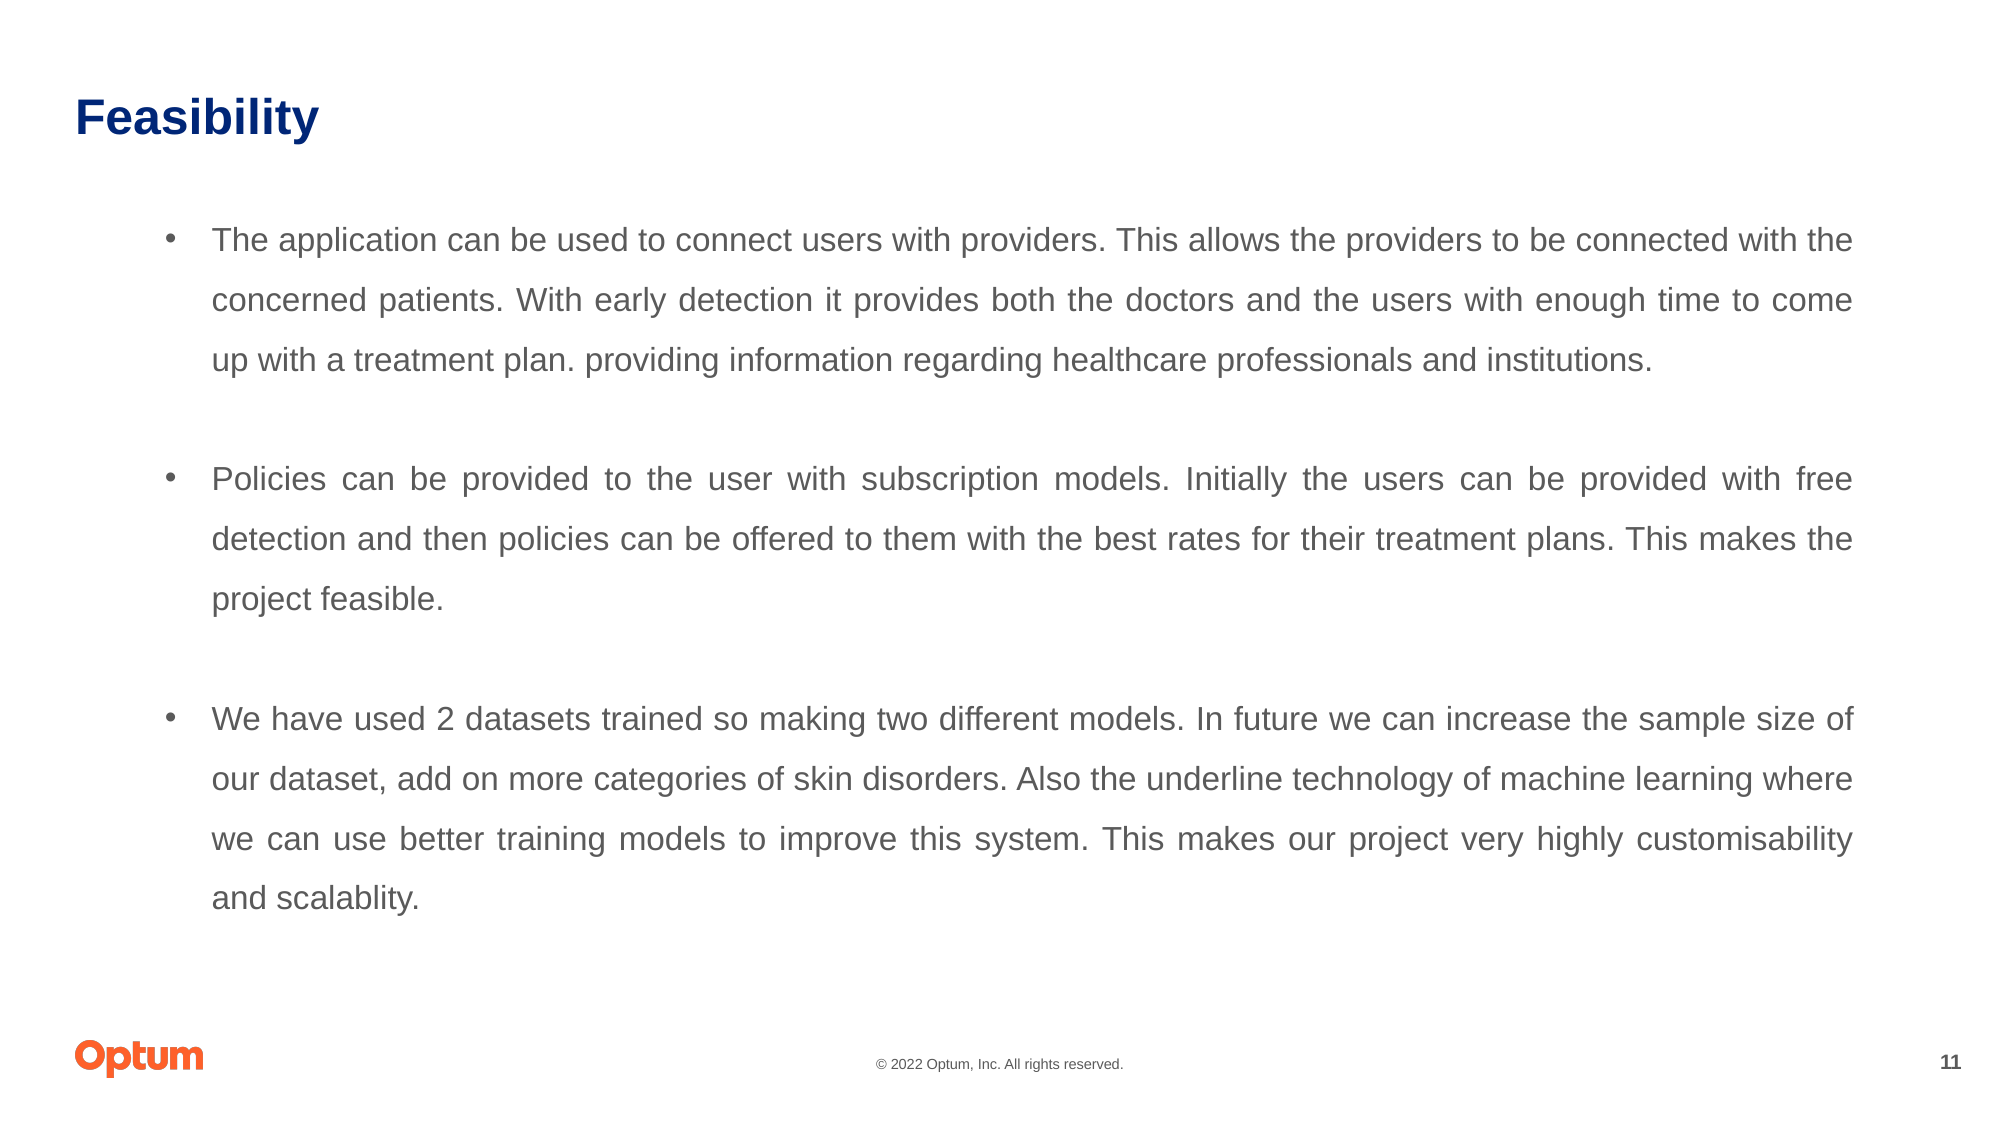

# Feasibility
The application can be used to connect users with providers. This allows the providers to be connected with the concerned patients. With early detection it provides both the doctors and the users with enough time to come up with a treatment plan. providing information regarding healthcare professionals and institutions.

Policies can be provided to the user with subscription models. Initially the users can be provided with free detection and then policies can be offered to them with the best rates for their treatment plans. This makes the project feasible.

We have used 2 datasets trained so making two different models. In future we can increase the sample size of our dataset, add on more categories of skin disorders. Also the underline technology of machine learning where we can use better training models to improve this system. This makes our project very highly customisability and scalablity.